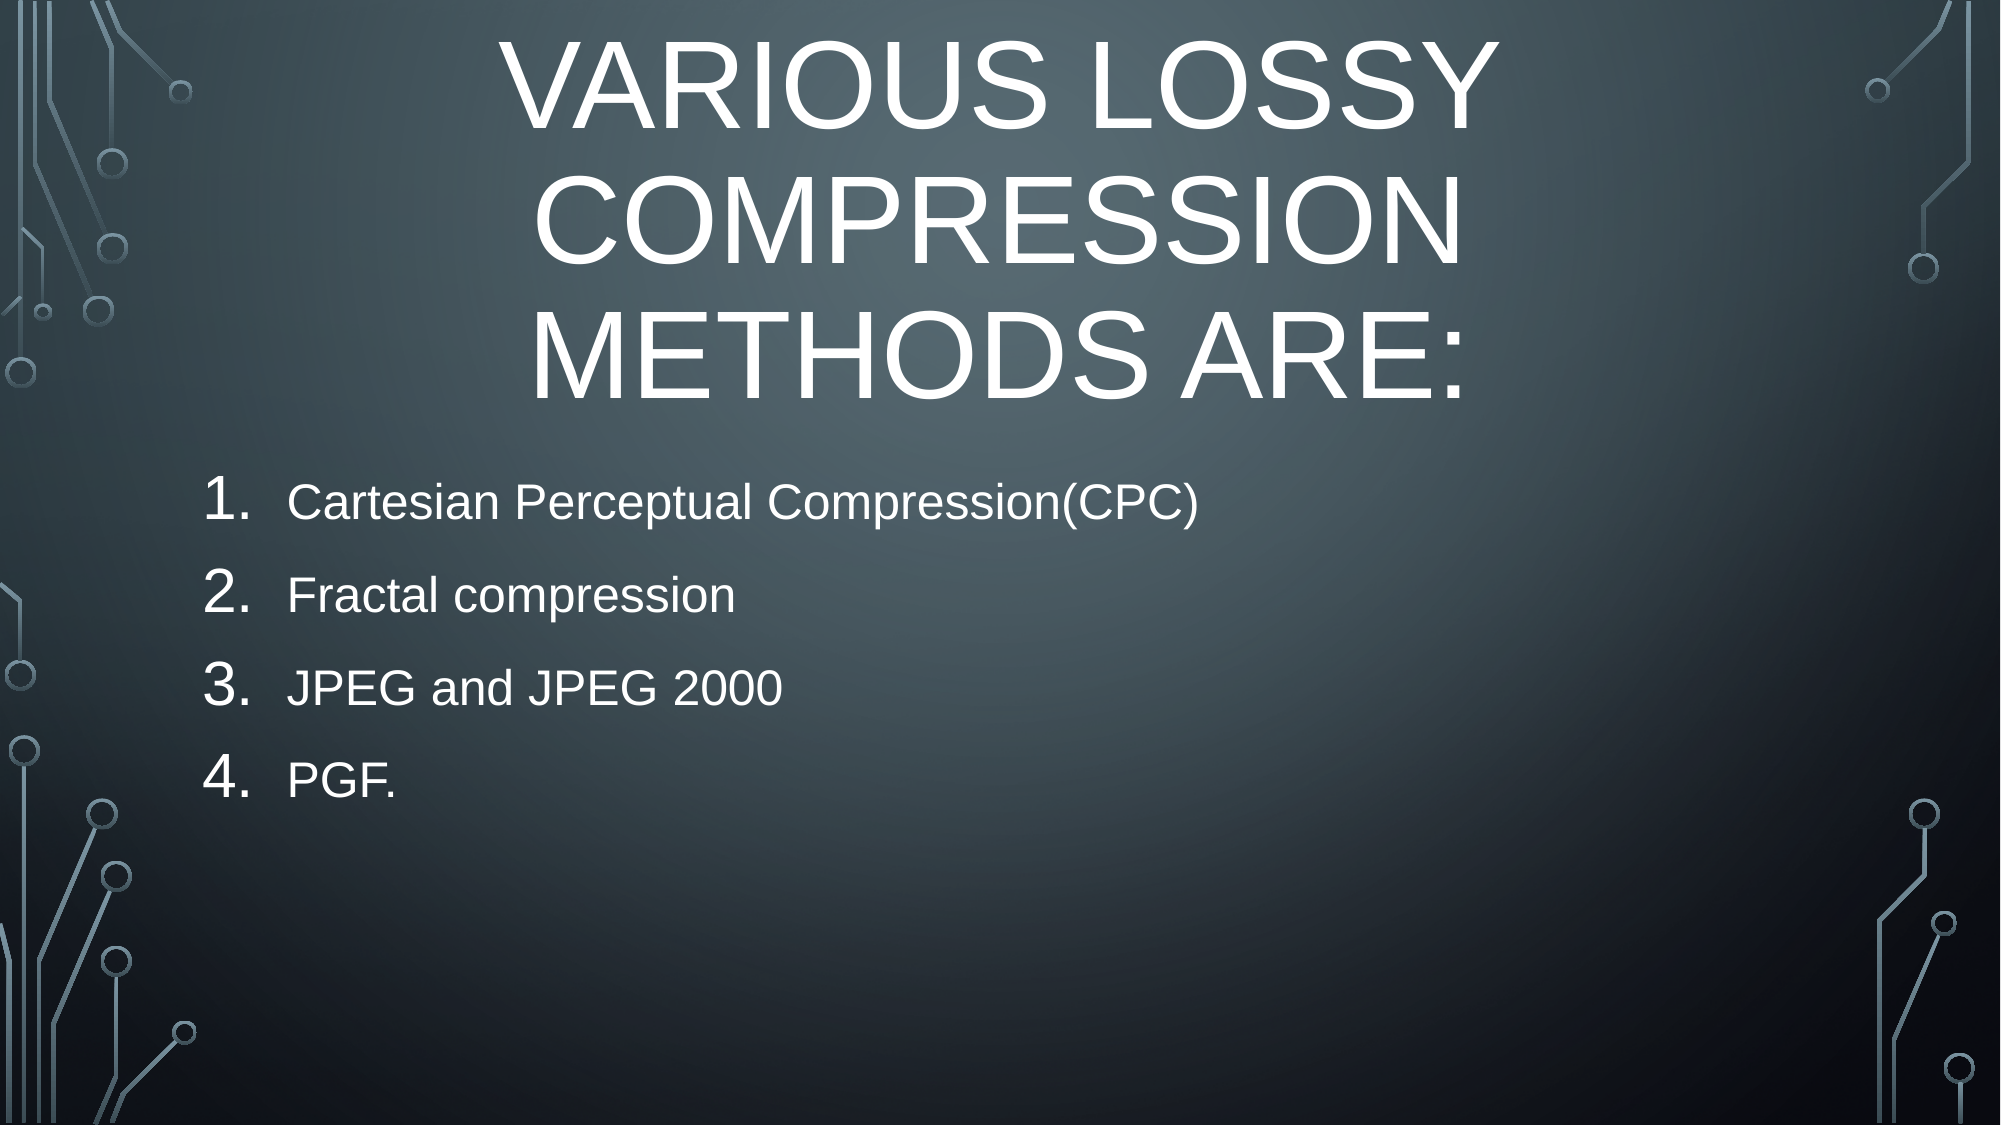

# Various Lossy Compression Methods are:

Cartesian Perceptual Compression(CPC)
Fractal compression
JPEG and JPEG 2000
PGF.